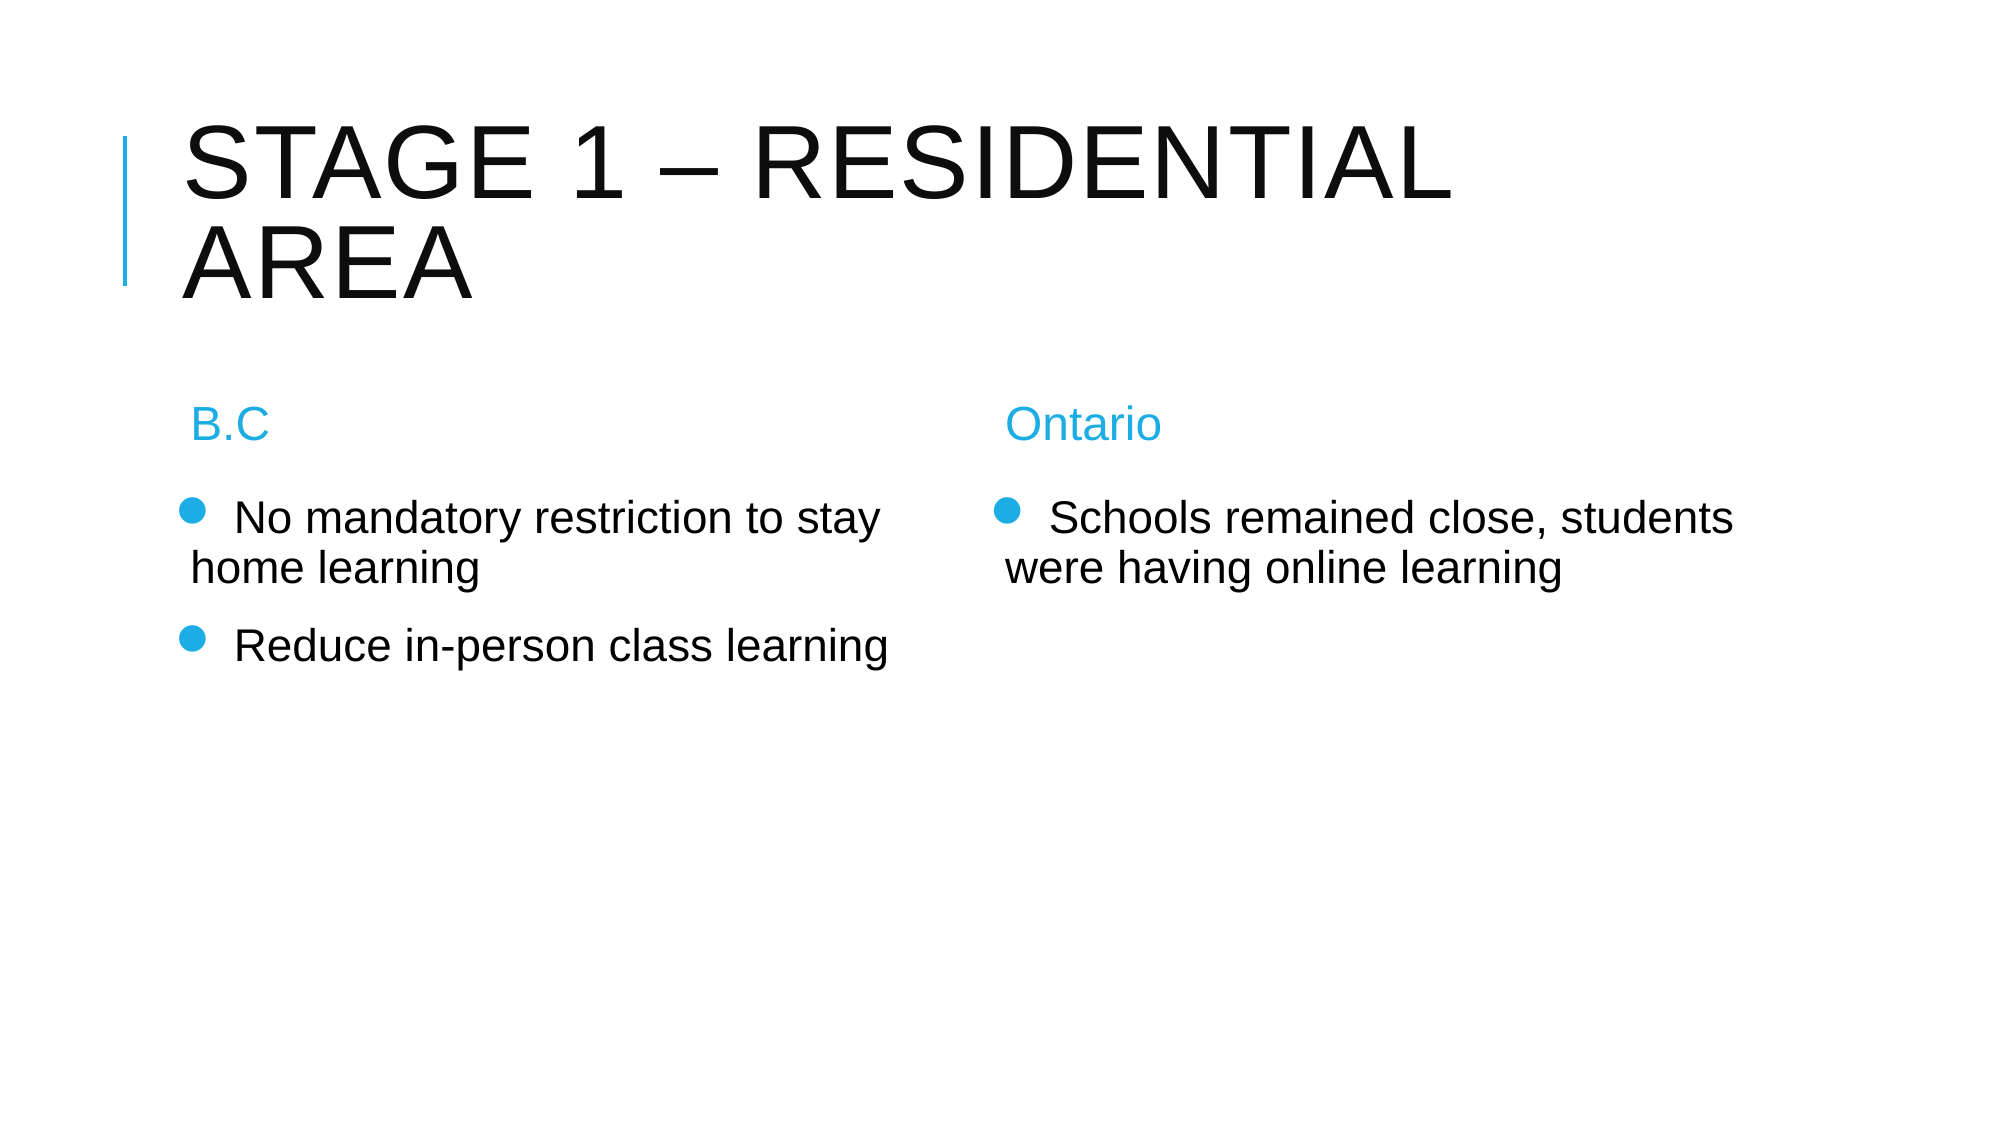

# Stage 1 – Residential area
B.C
Ontario
 No mandatory restriction to stay home learning
 Reduce in-person class learning
 Schools remained close, students were having online learning